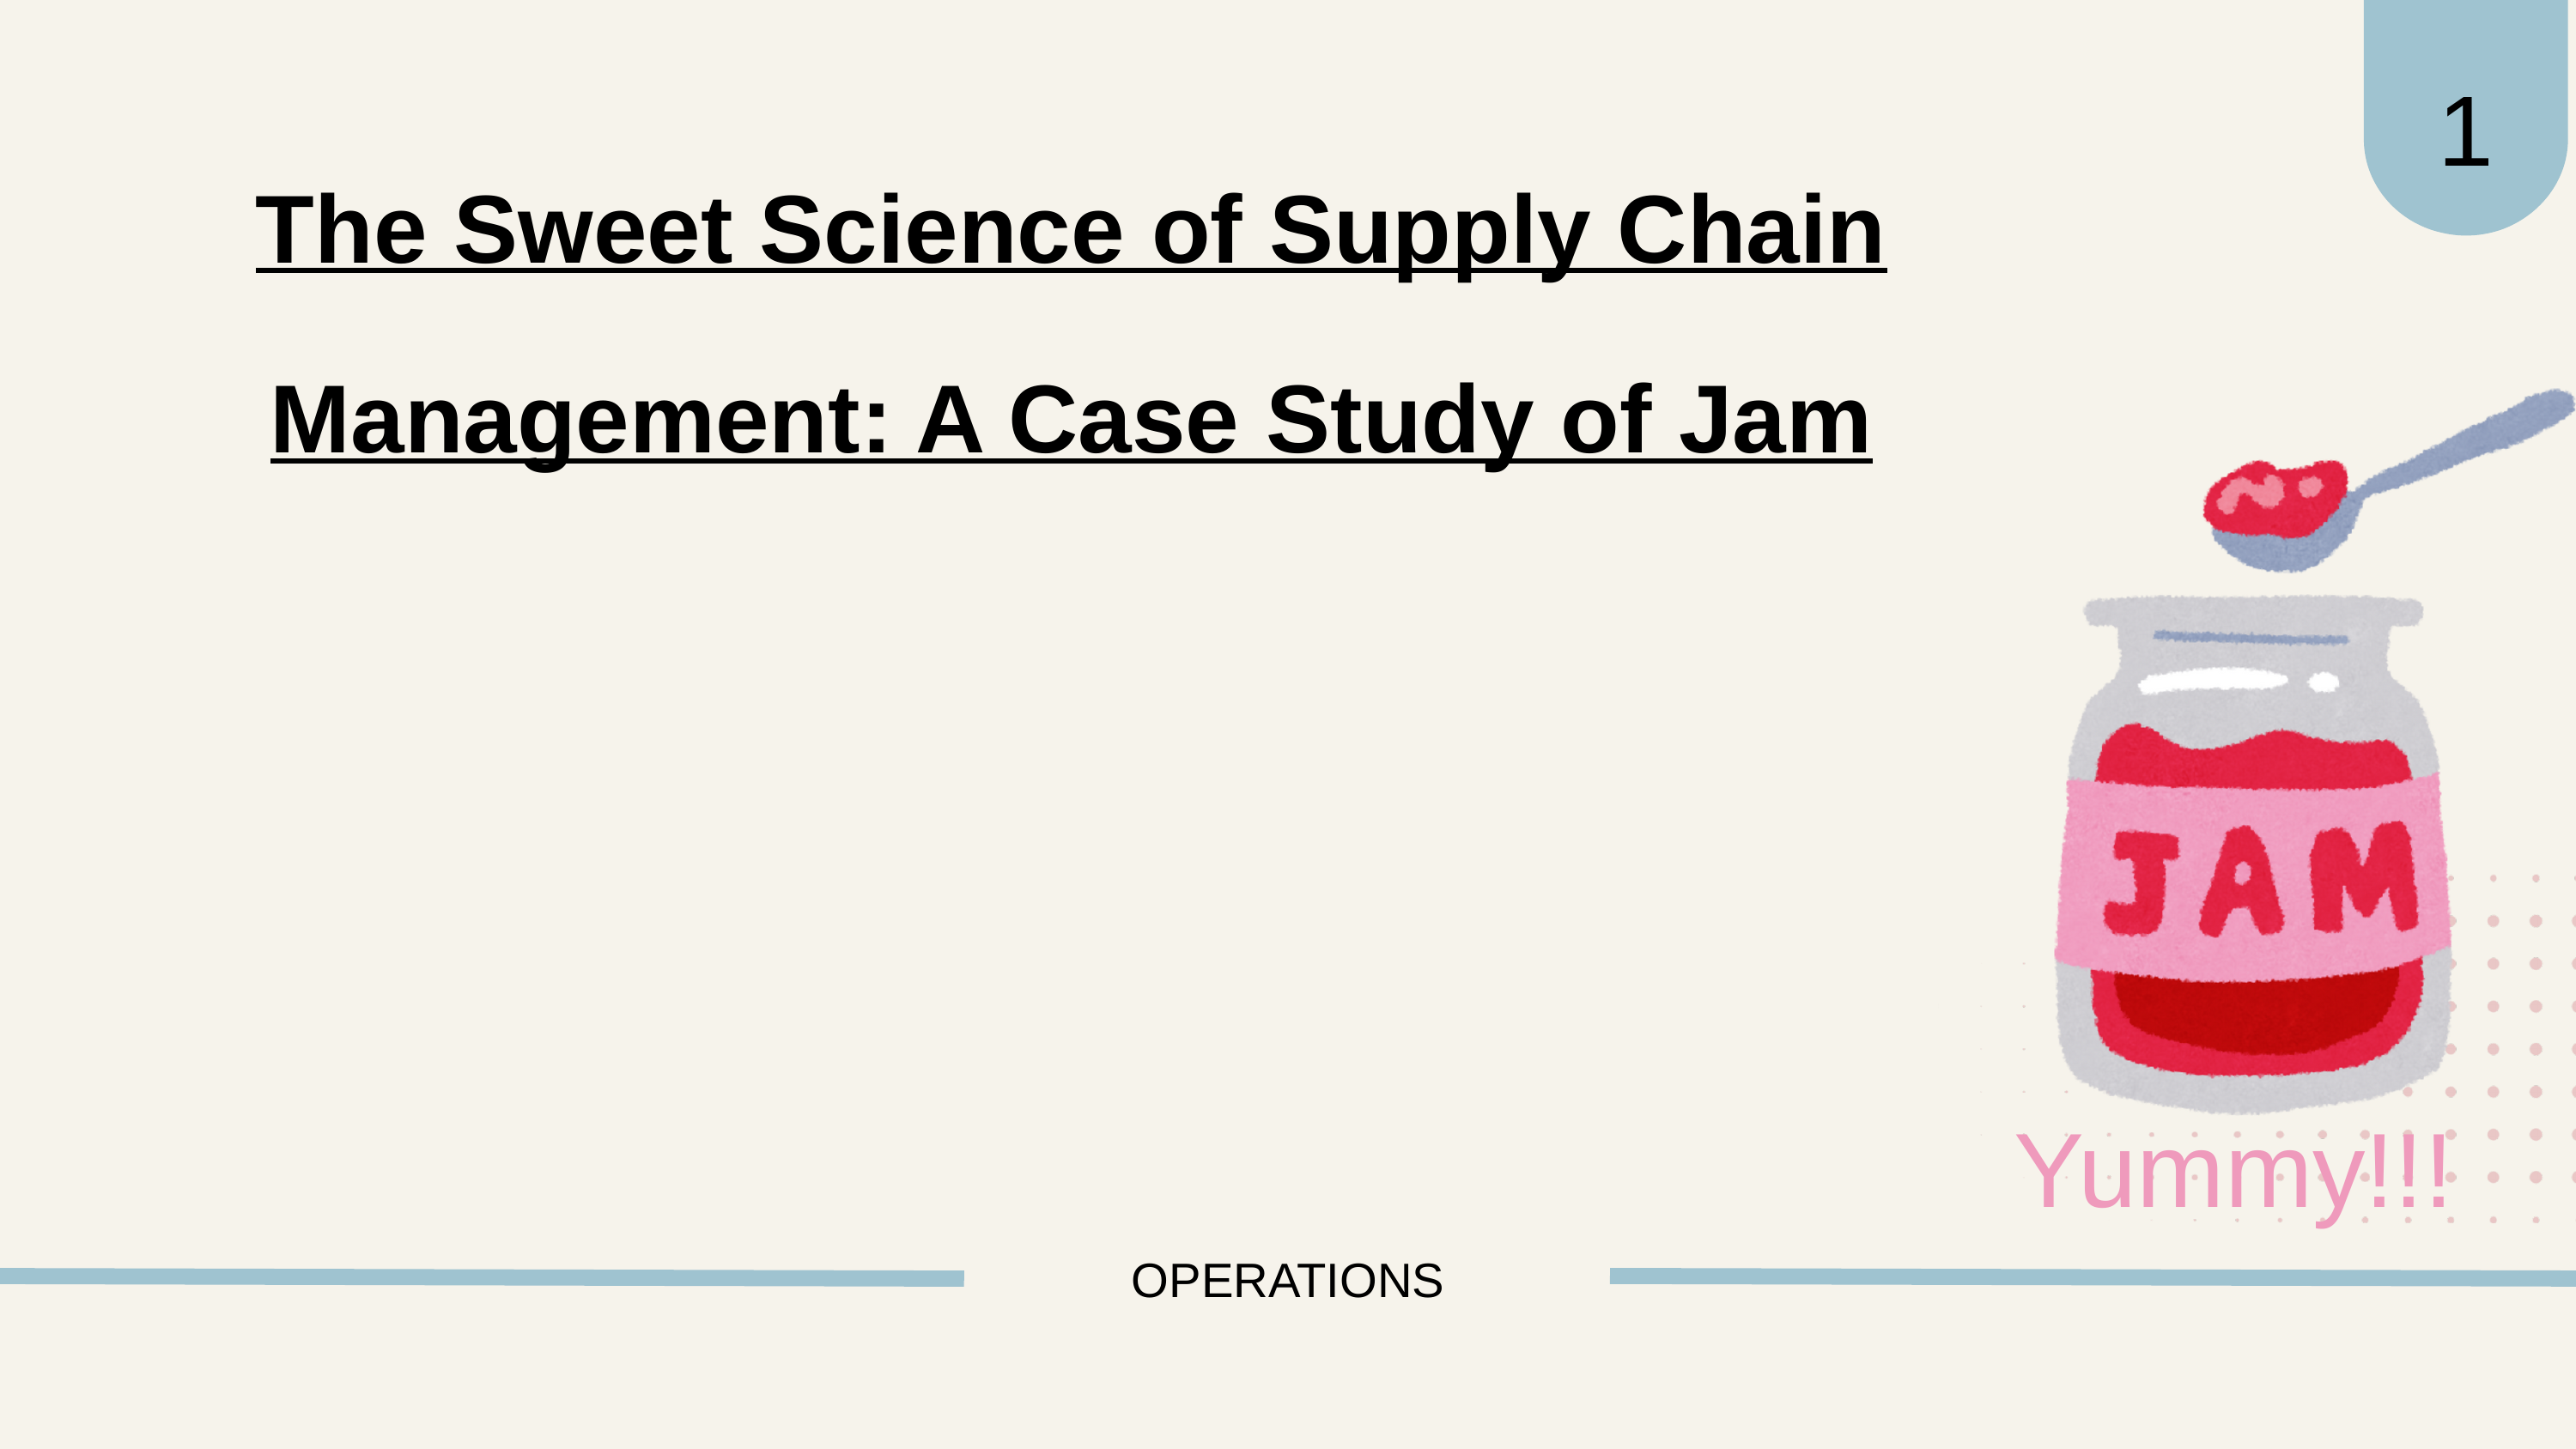

1
The Sweet Science of Supply Chain Management: A Case Study of Jam

Yummy!!!
OPERATIONS